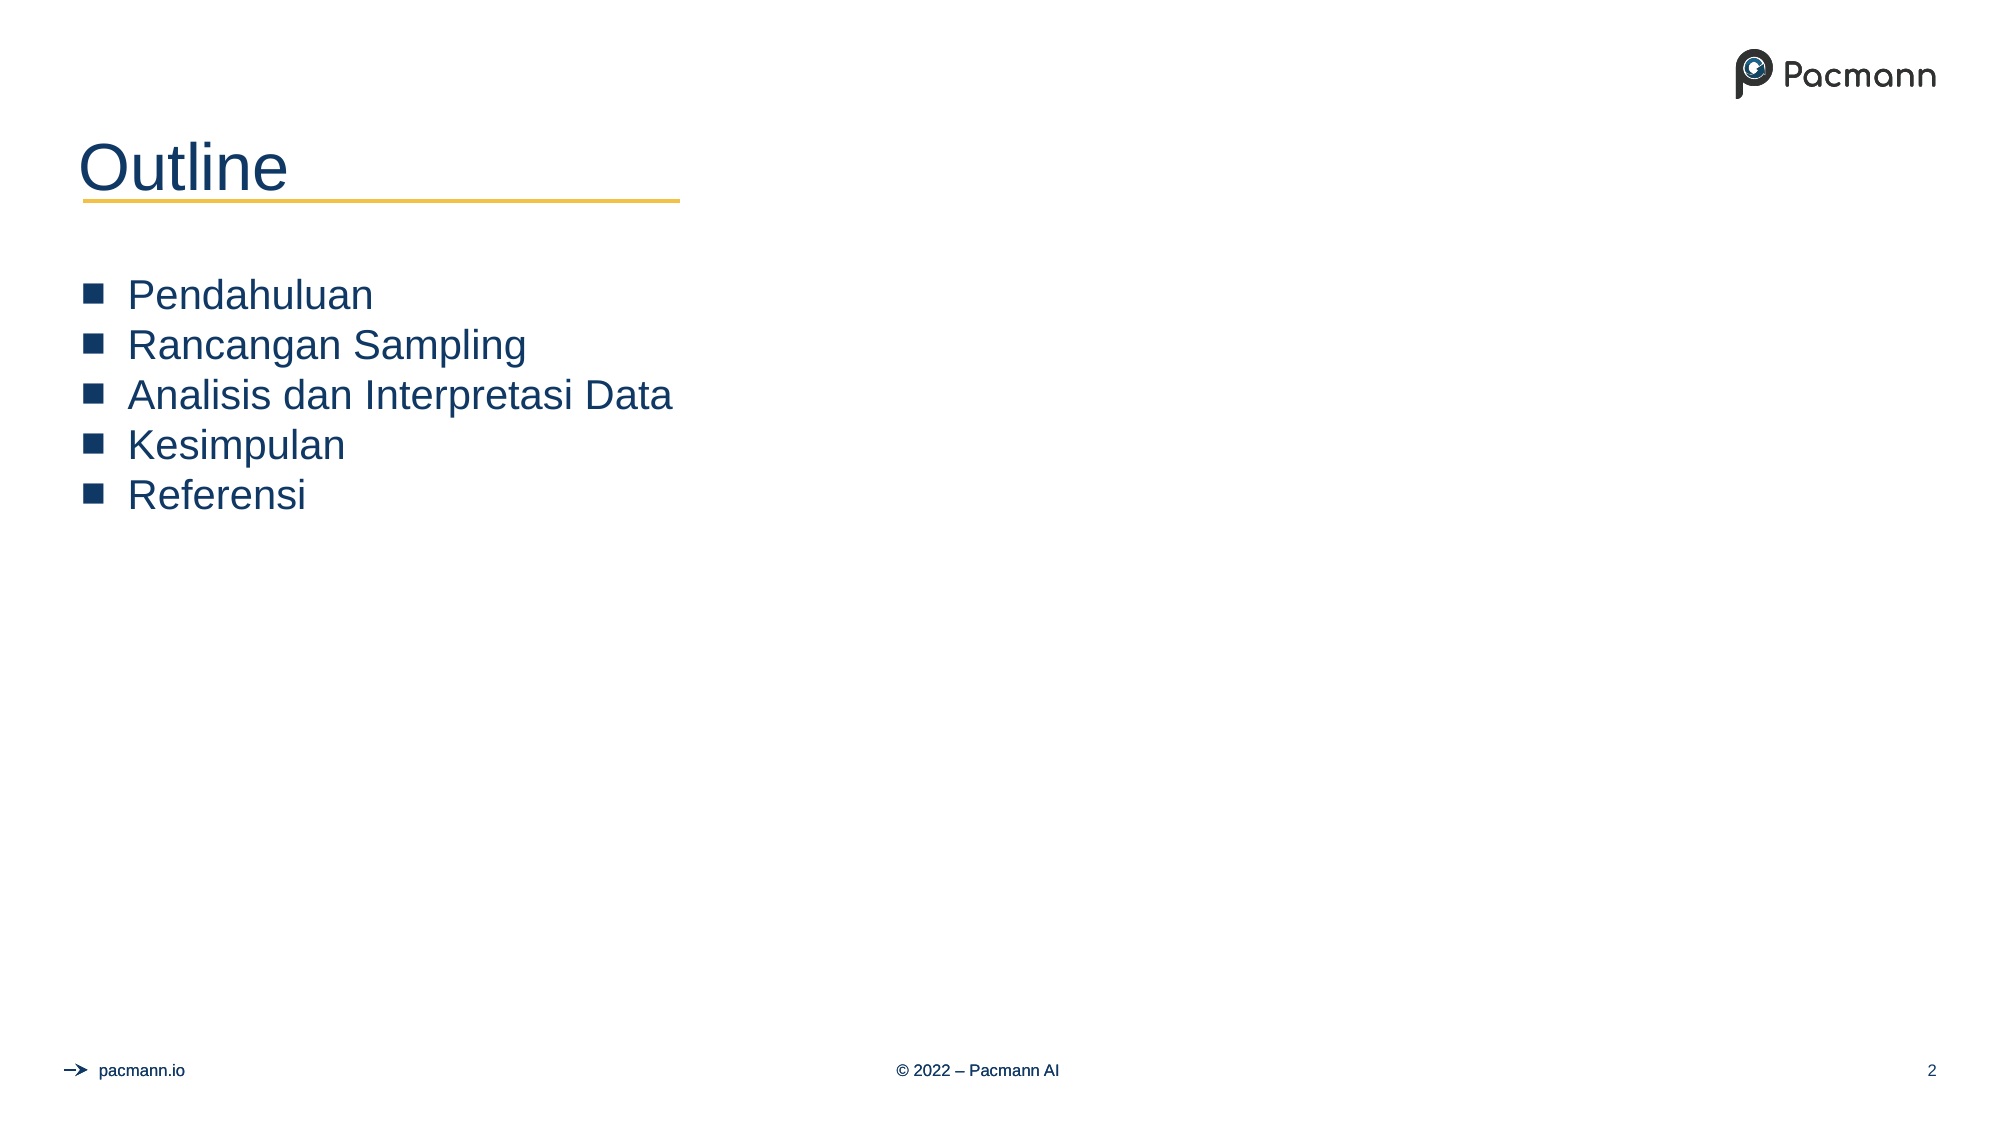

# Outline
Pendahuluan
Rancangan Sampling
Analisis dan Interpretasi Data
Kesimpulan
Referensi